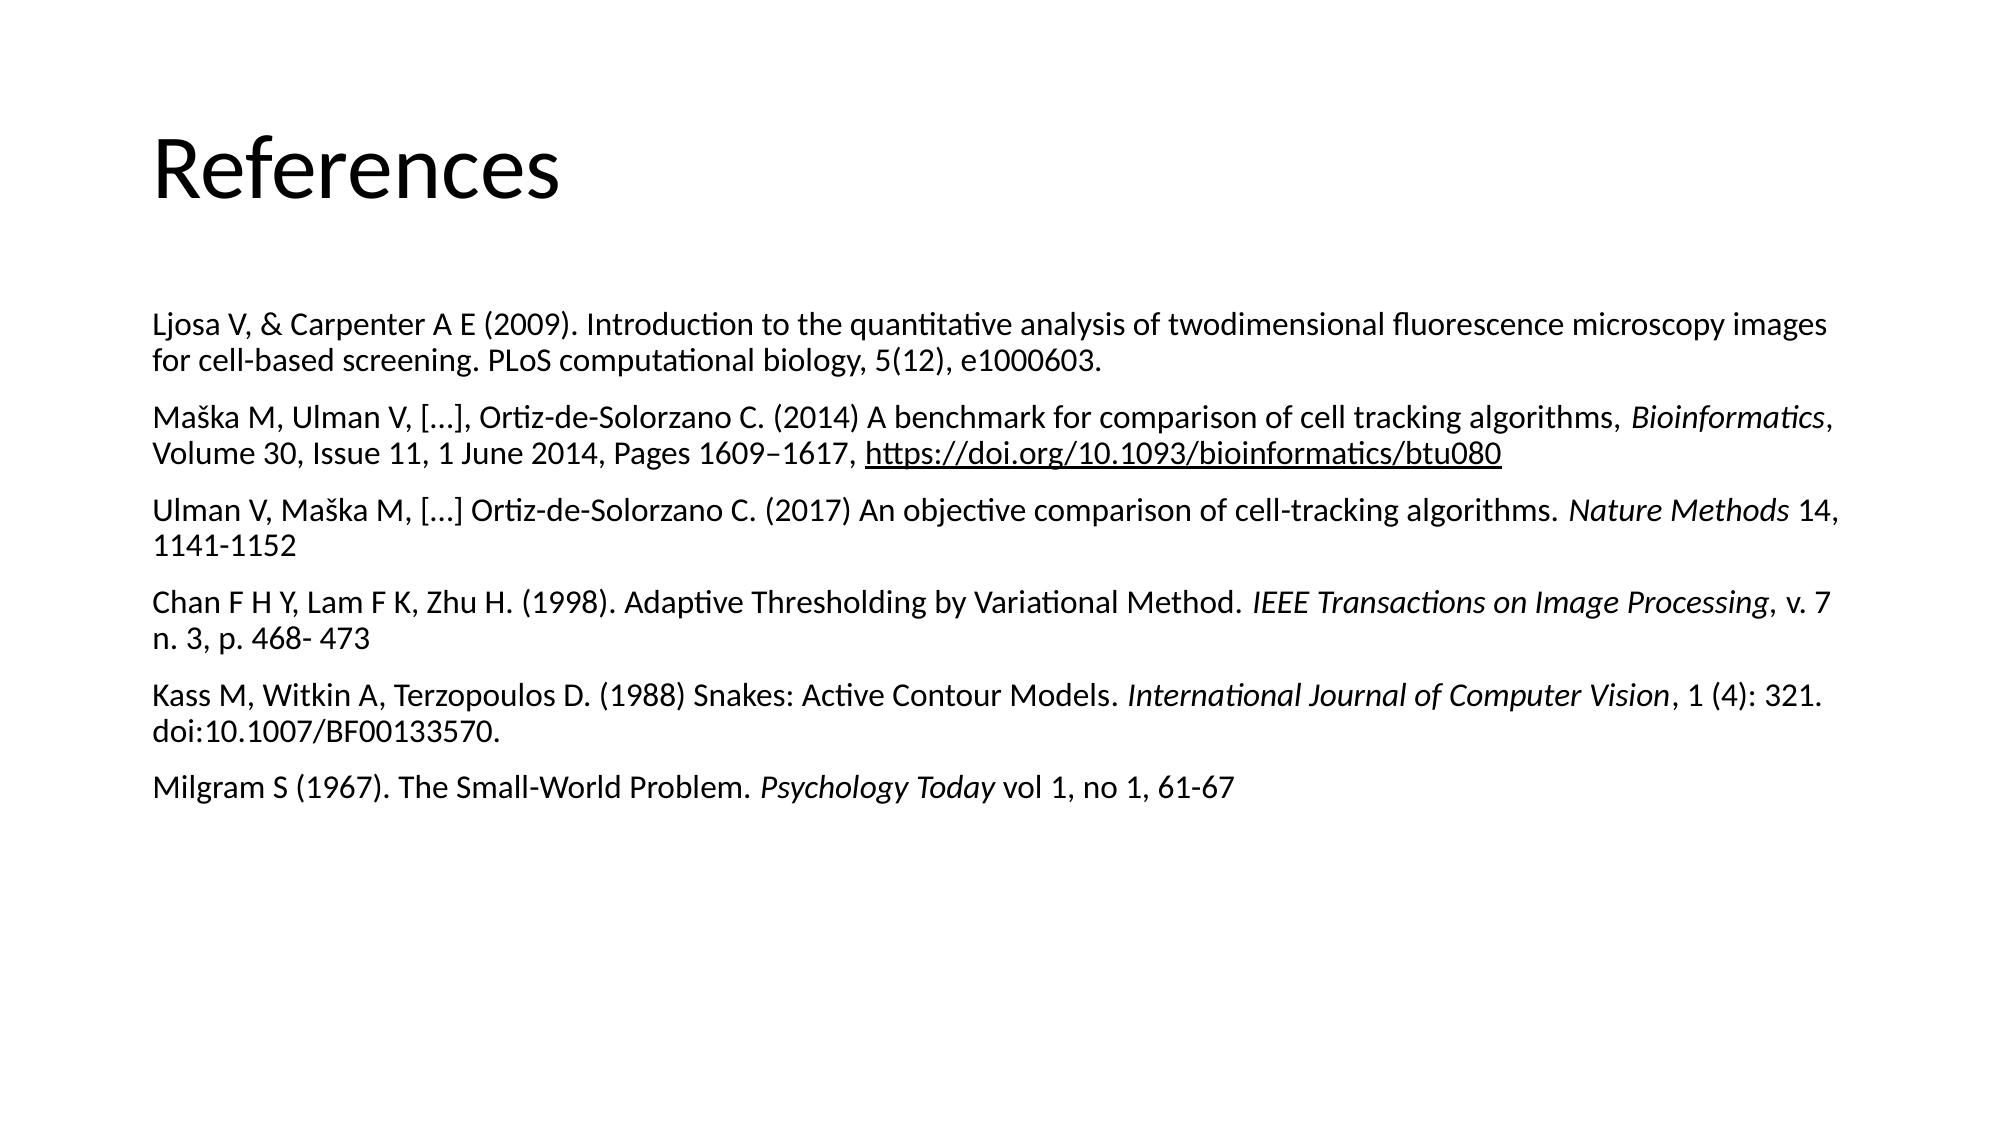

# References
Ljosa V, & Carpenter A E (2009). Introduction to the quantitative analysis of twodimensional fluorescence microscopy images for cell-based screening. PLoS computational biology, 5(12), e1000603.
Maška M, Ulman V, […], Ortiz-de-Solorzano C. (2014) A benchmark for comparison of cell tracking algorithms, Bioinformatics, Volume 30, Issue 11, 1 June 2014, Pages 1609–1617, https://doi.org/10.1093/bioinformatics/btu080
Ulman V, Maška M, […] Ortiz-de-Solorzano C. (2017) An objective comparison of cell-tracking algorithms. Nature Methods 14, 1141-1152
Chan F H Y, Lam F K, Zhu H. (1998). Adaptive Thresholding by Variational Method. IEEE Transactions on Image Processing, v. 7 n. 3, p. 468- 473
Kass M, Witkin A, Terzopoulos D. (1988) Snakes: Active Contour Models. International Journal of Computer Vision, 1 (4): 321. doi:10.1007/BF00133570.
Milgram S (1967). The Small-World Problem. Psychology Today vol 1, no 1, 61-67